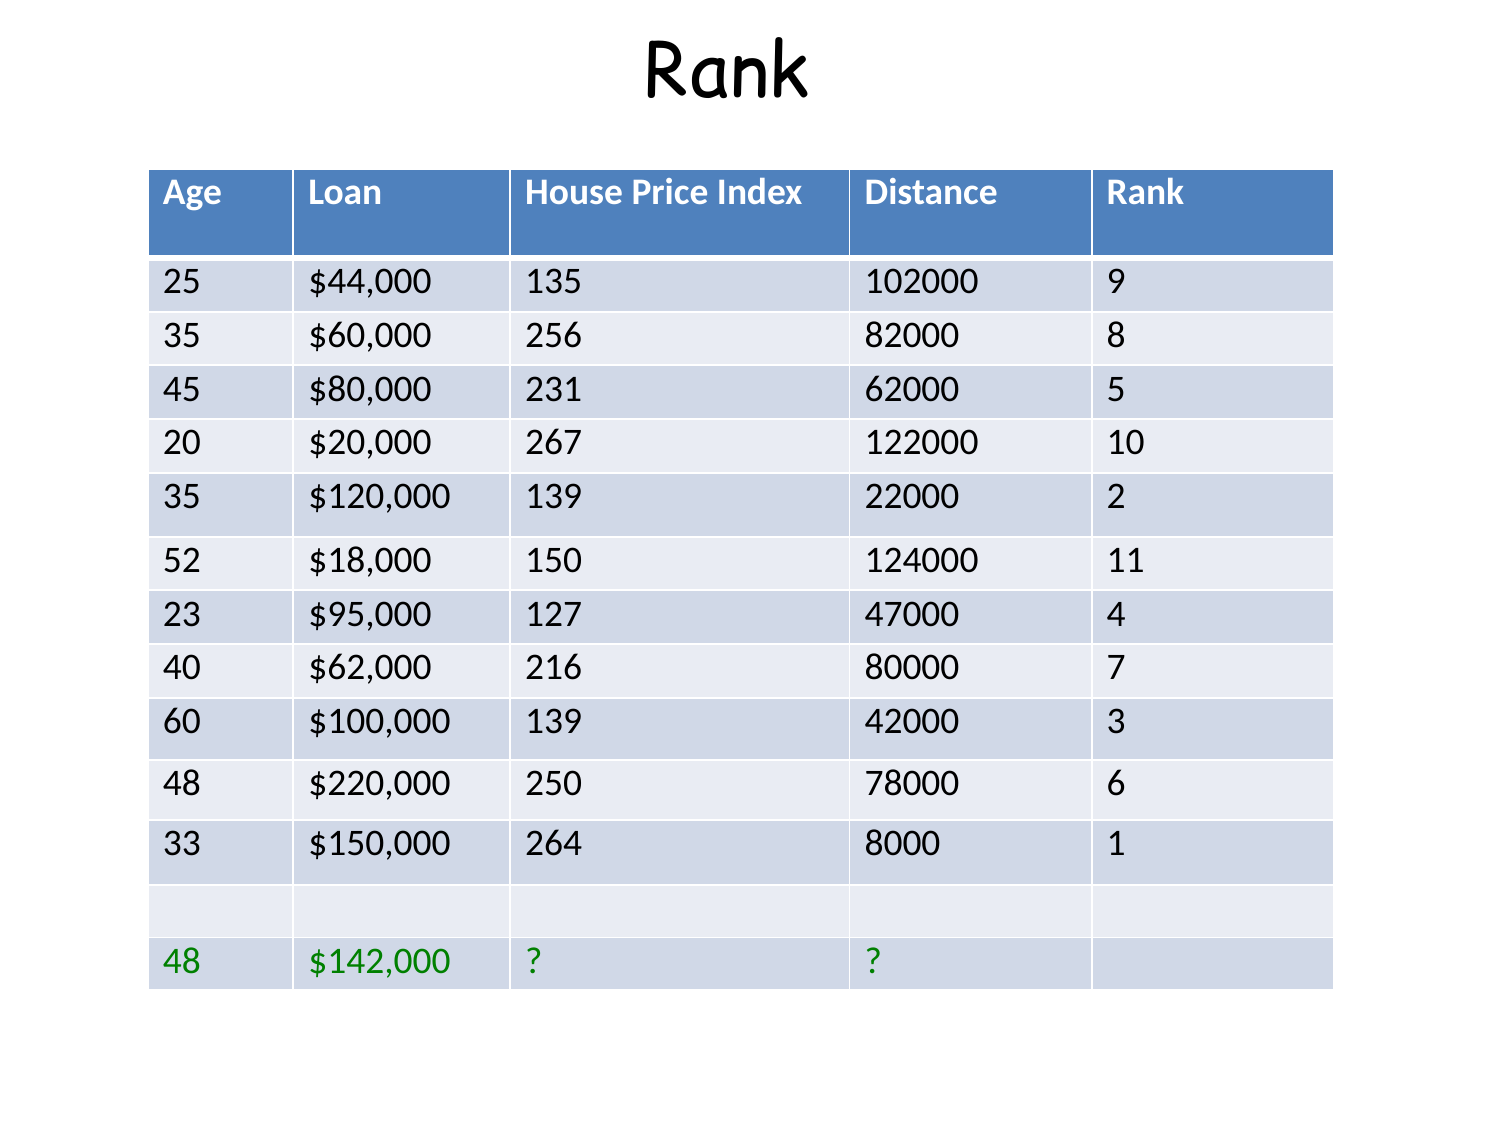

# Rank
| Age | Loan | House Price Index | Distance | Rank |
| --- | --- | --- | --- | --- |
| 25 | $44,000 | 135 | 102000 | 9 |
| 35 | $60,000 | 256 | 82000 | 8 |
| 45 | $80,000 | 231 | 62000 | 5 |
| 20 | $20,000 | 267 | 122000 | 10 |
| 35 | $120,000 | 139 | 22000 | 2 |
| 52 | $18,000 | 150 | 124000 | 11 |
| 23 | $95,000 | 127 | 47000 | 4 |
| 40 | $62,000 | 216 | 80000 | 7 |
| 60 | $100,000 | 139 | 42000 | 3 |
| 48 | $220,000 | 250 | 78000 | 6 |
| 33 | $150,000 | 264 | 8000 | 1 |
|  |  |  |  |  |
| 48 | $142,000 | ? | ? |  |